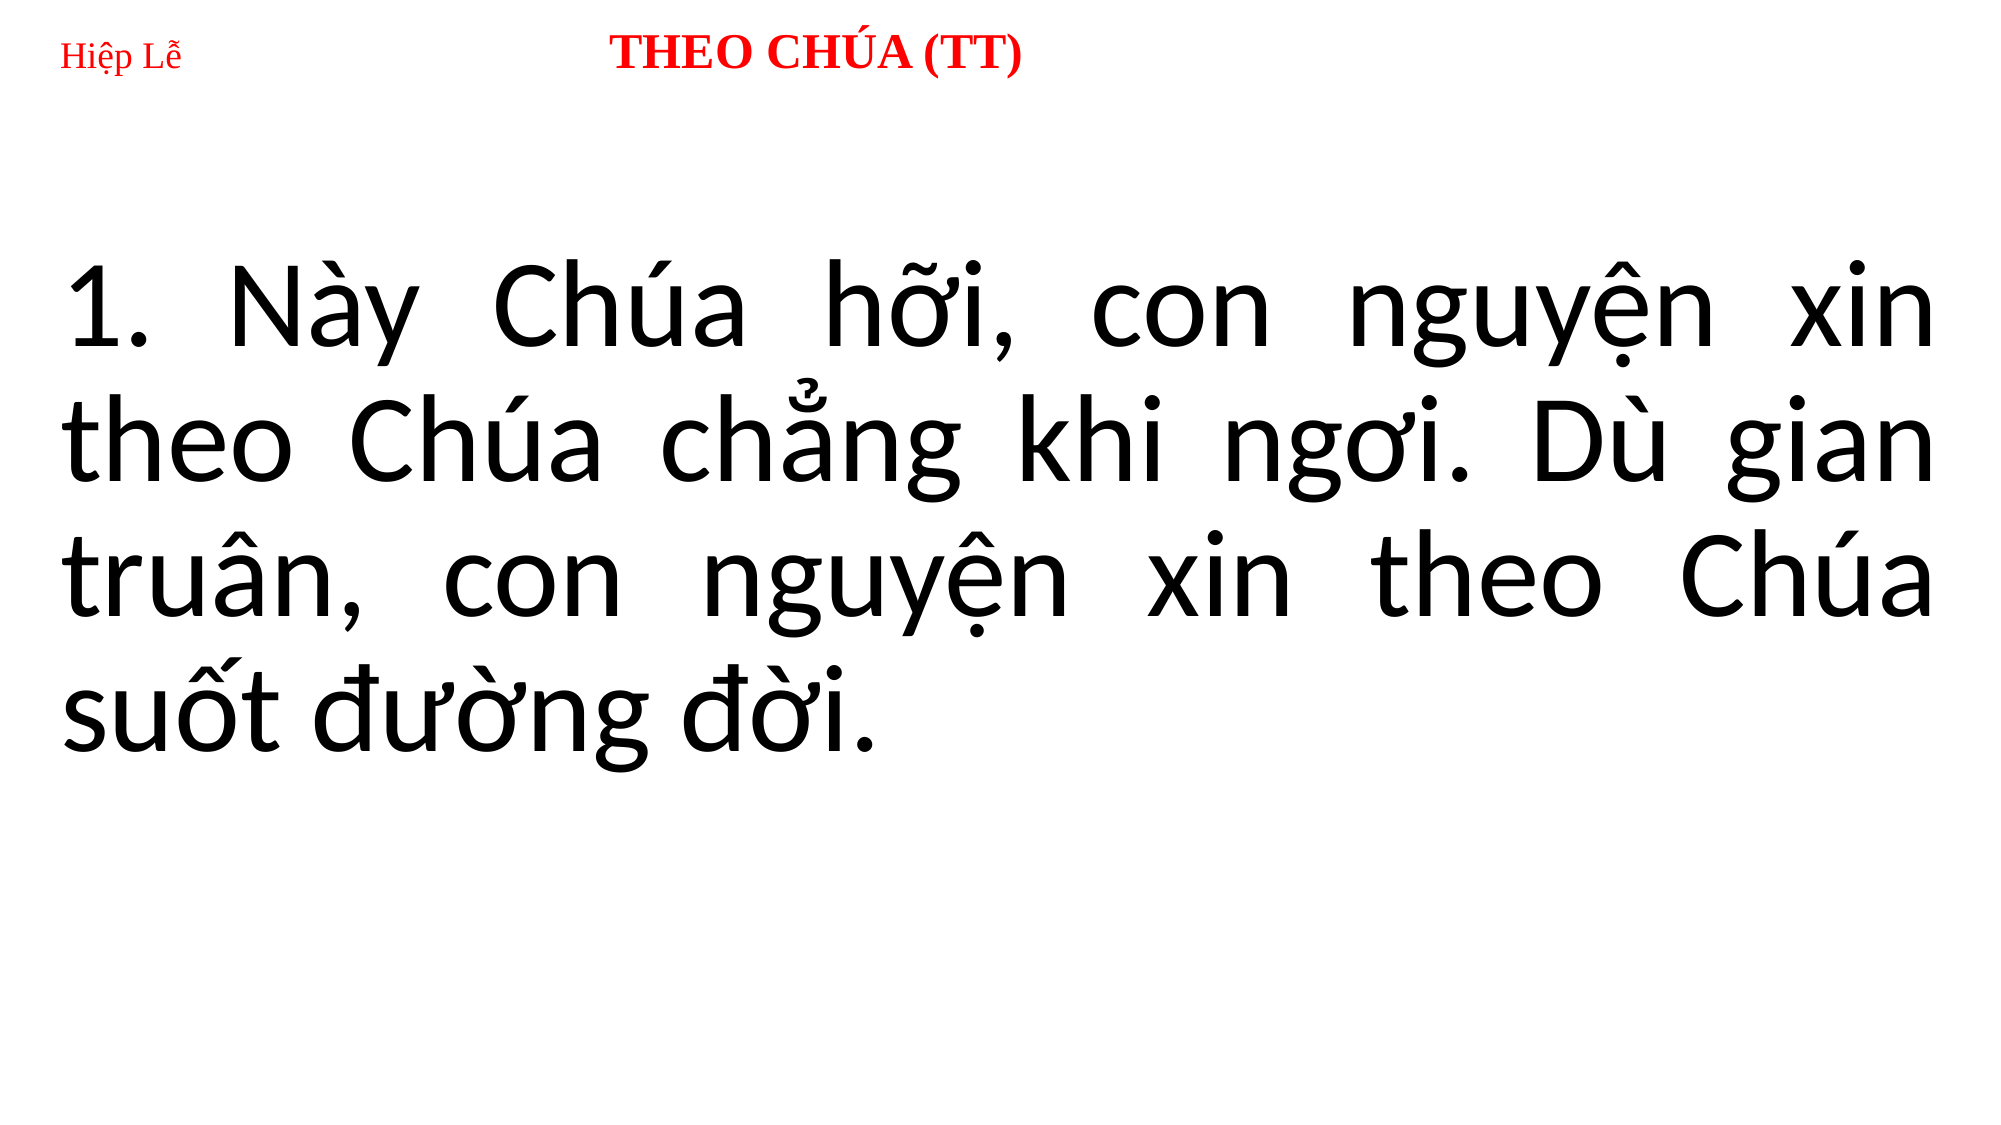

# Hiệp Lễ                                             THEO CHÚA (TT)
1. Này Chúa hỡi, con nguyện xin theo Chúa chẳng khi ngơi. Dù gian truân, con nguyện xin theo Chúa suốt đường đời.